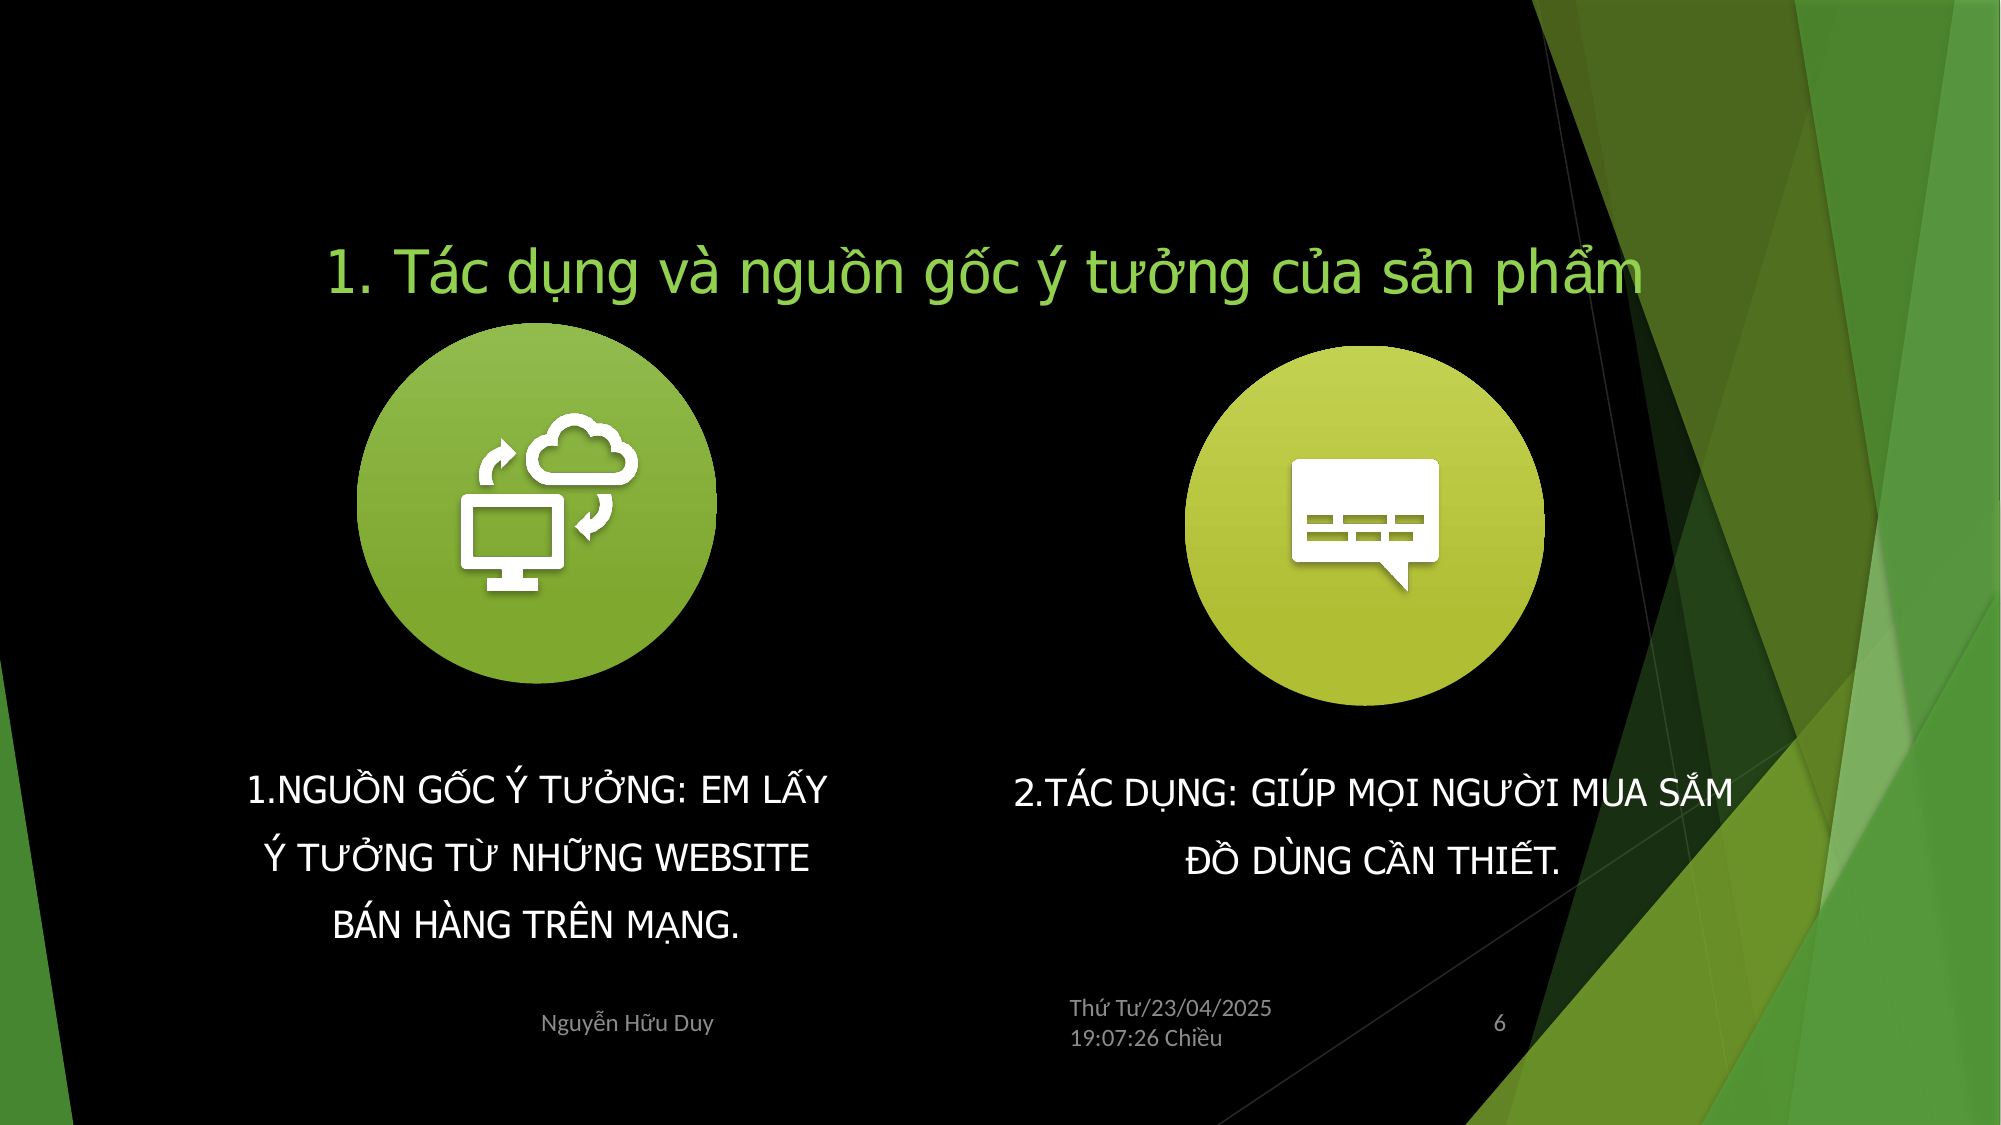

# 1. Tác dụng và nguồn gốc ý tưởng của sản phẩm

1.Nguồn gốc ý tưởng: Em lấy ý tưởng từ Những Website bán hàng trên mạng.

2.Tác dụng: Giúp mọi người mua sắm đồ dùng cần thiết.
Nguyễn Hữu Duy
Thứ Tư/23/04/2025 19:07:26 Chiều
6